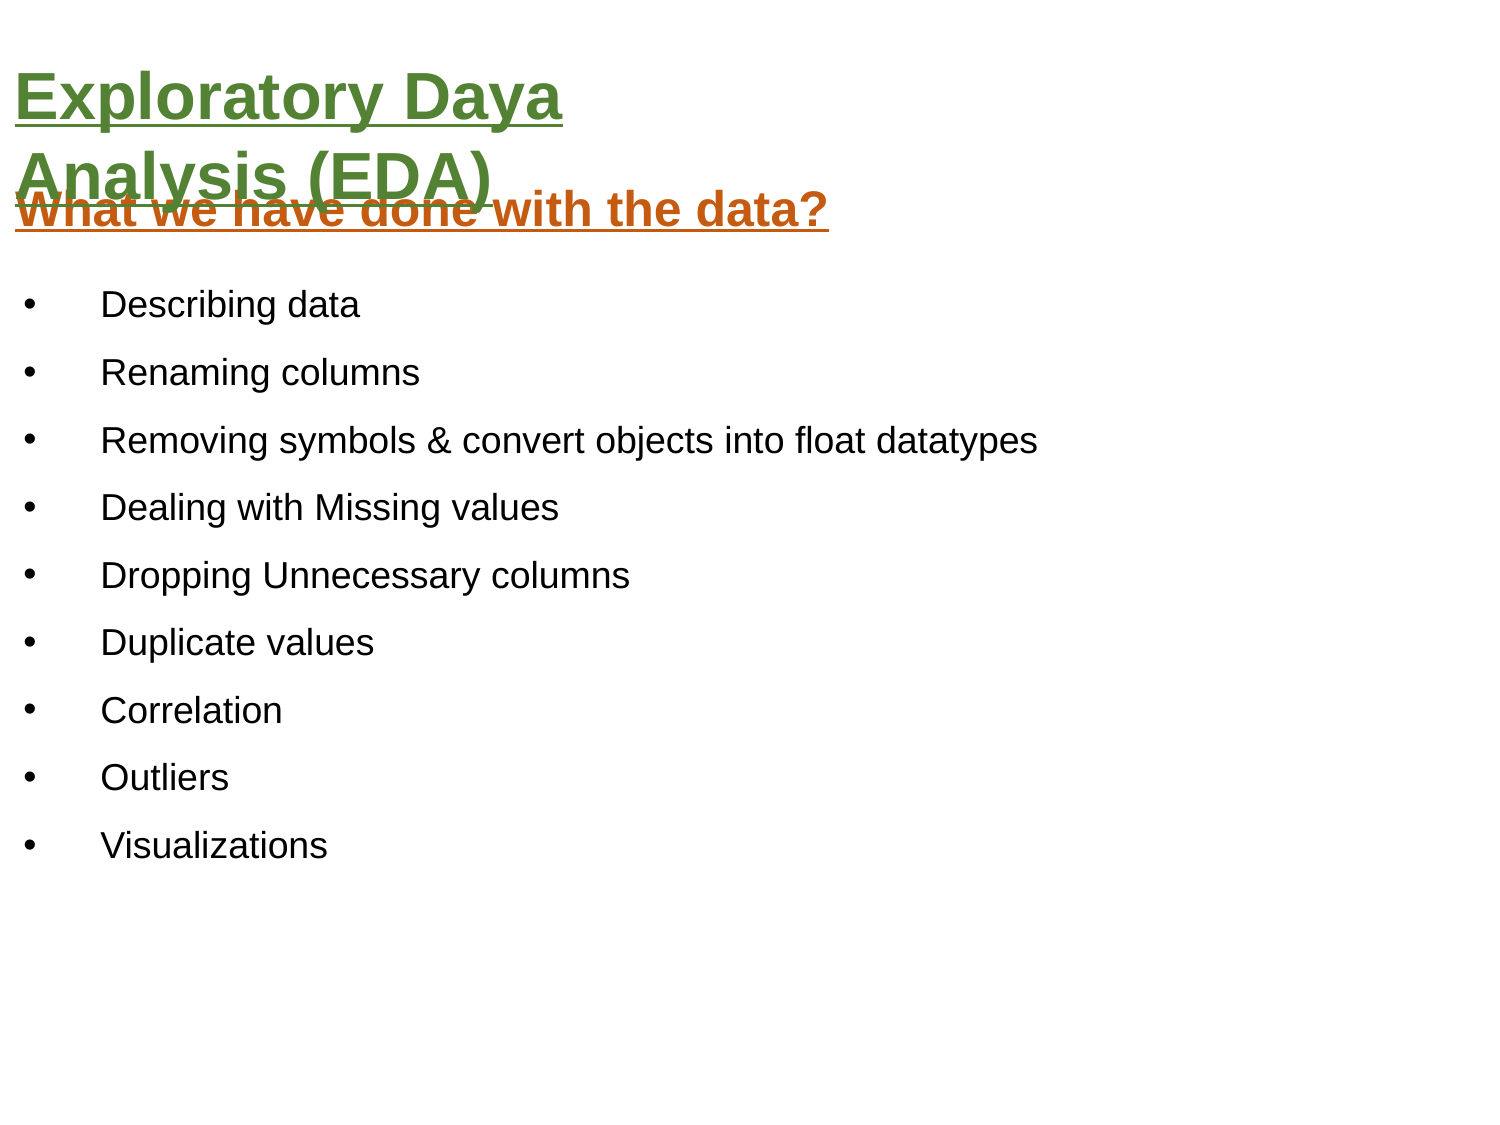

Exploratory Daya Analysis (EDA)
What we have done with the data?
 Describing data
 Renaming columns
 Removing symbols & convert objects into float datatypes
 Dealing with Missing values
 Dropping Unnecessary columns
 Duplicate values
 Correlation
 Outliers
 Visualizations